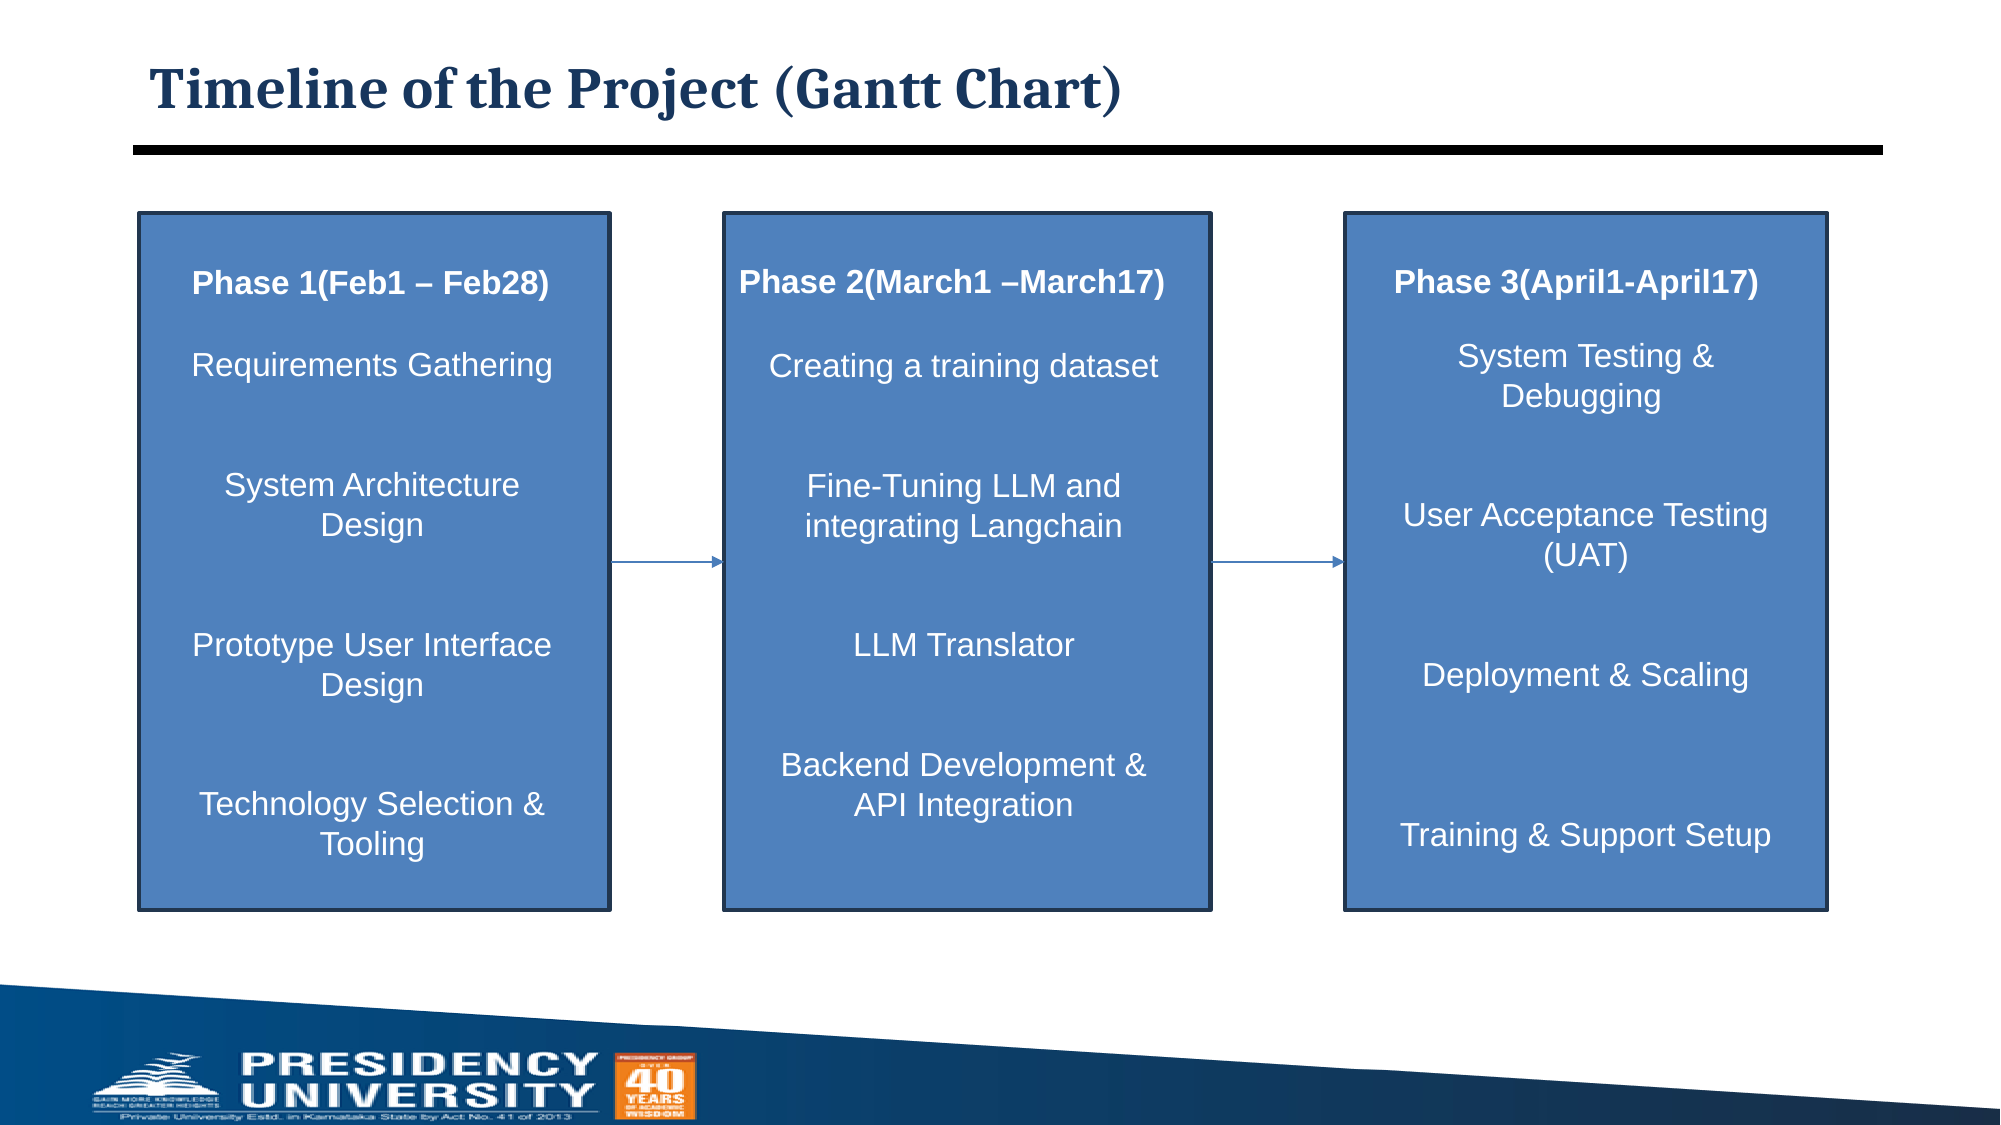

# Timeline of the Project (Gantt Chart)

Phase 2(March1 –March17)
Phase 3(April1-April17)
Phase 1(Feb1 – Feb28)
System Testing & Debugging

User Acceptance Testing (UAT)

Deployment & Scaling

Training & Support Setup

Requirements Gathering

System Architecture Design

Prototype User Interface Design

Technology Selection & Tooling

Creating a training dataset

Fine-Tuning LLM and integrating Langchain

LLM Translator

Backend Development & API Integration